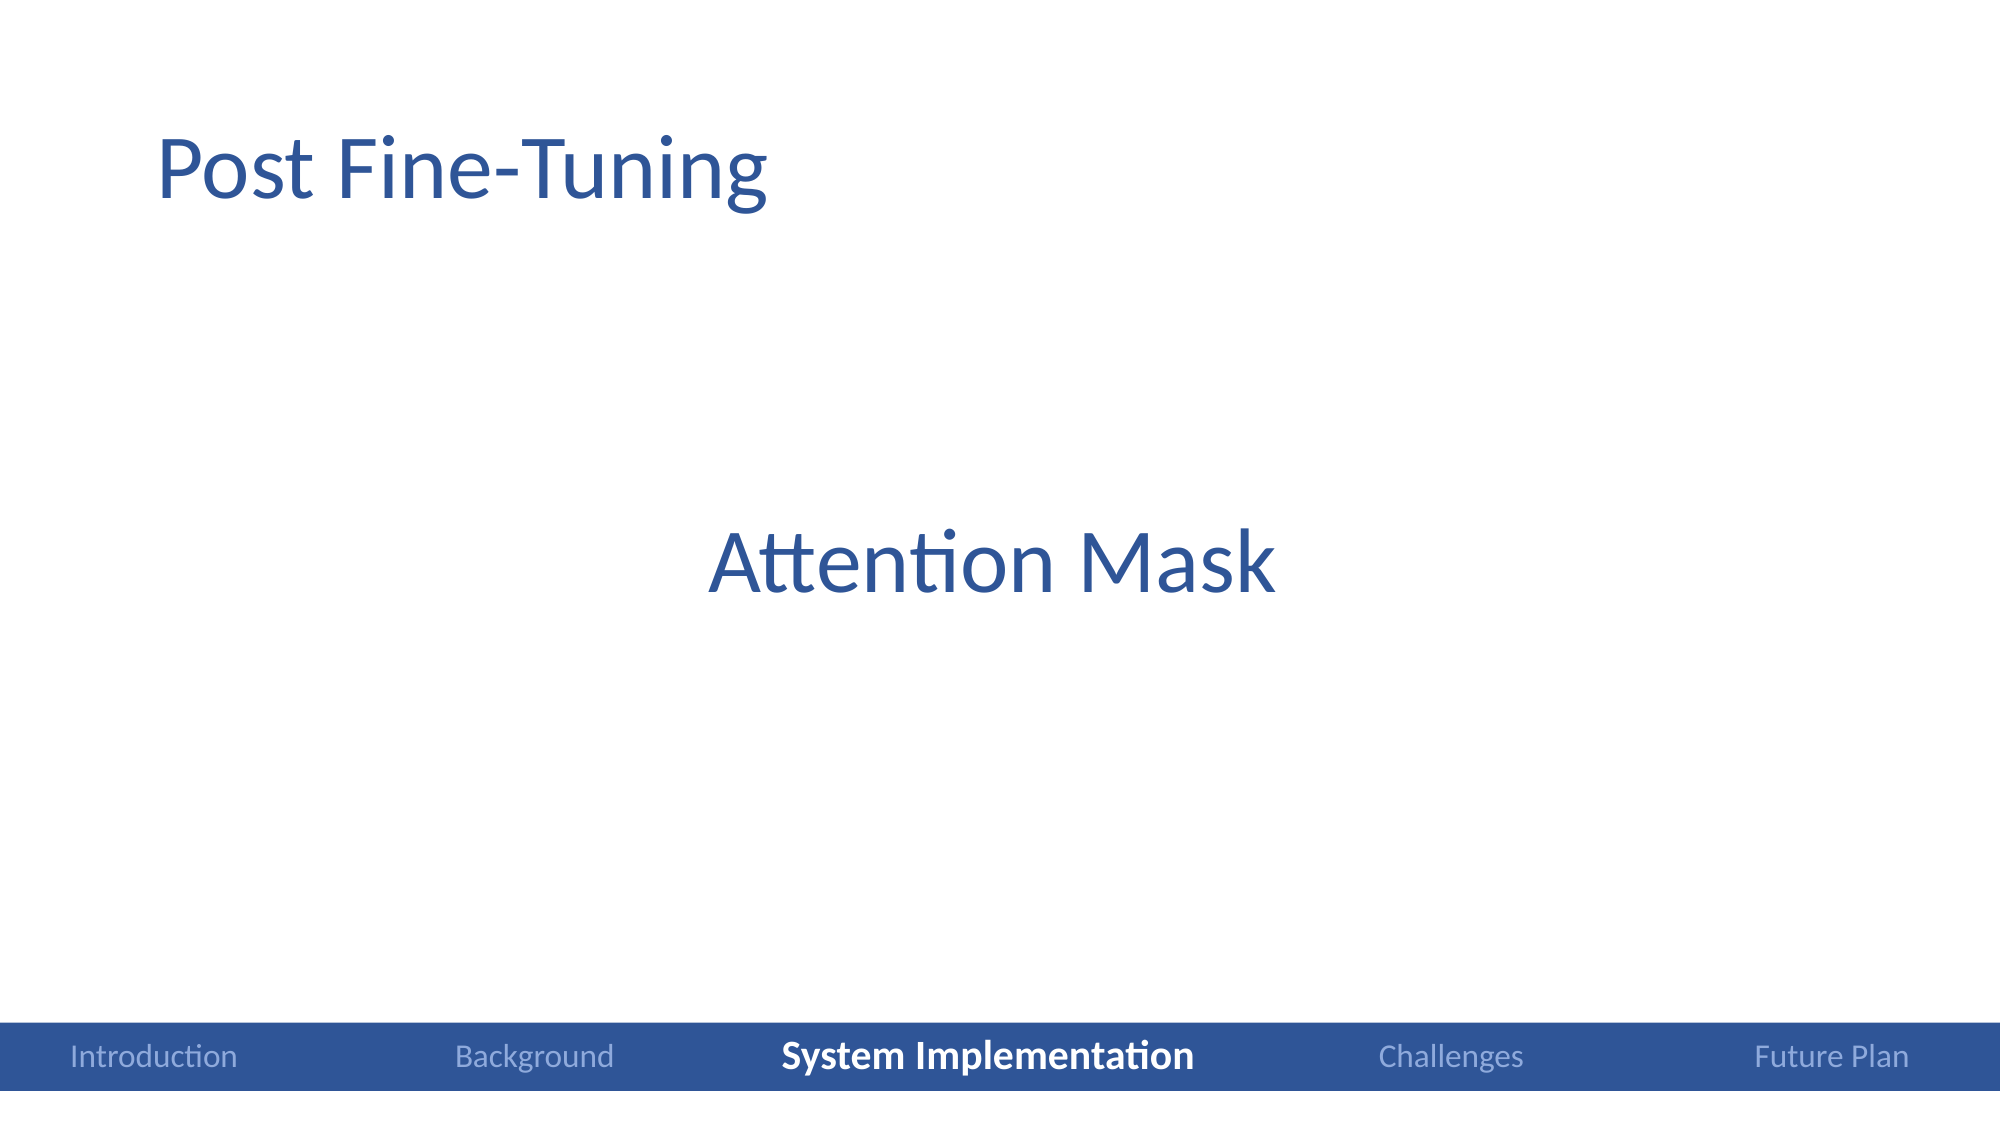

Post Fine-Tuning Process
Attention Mask

System Implementation
Challenges

Future Plan

Background
Introduction